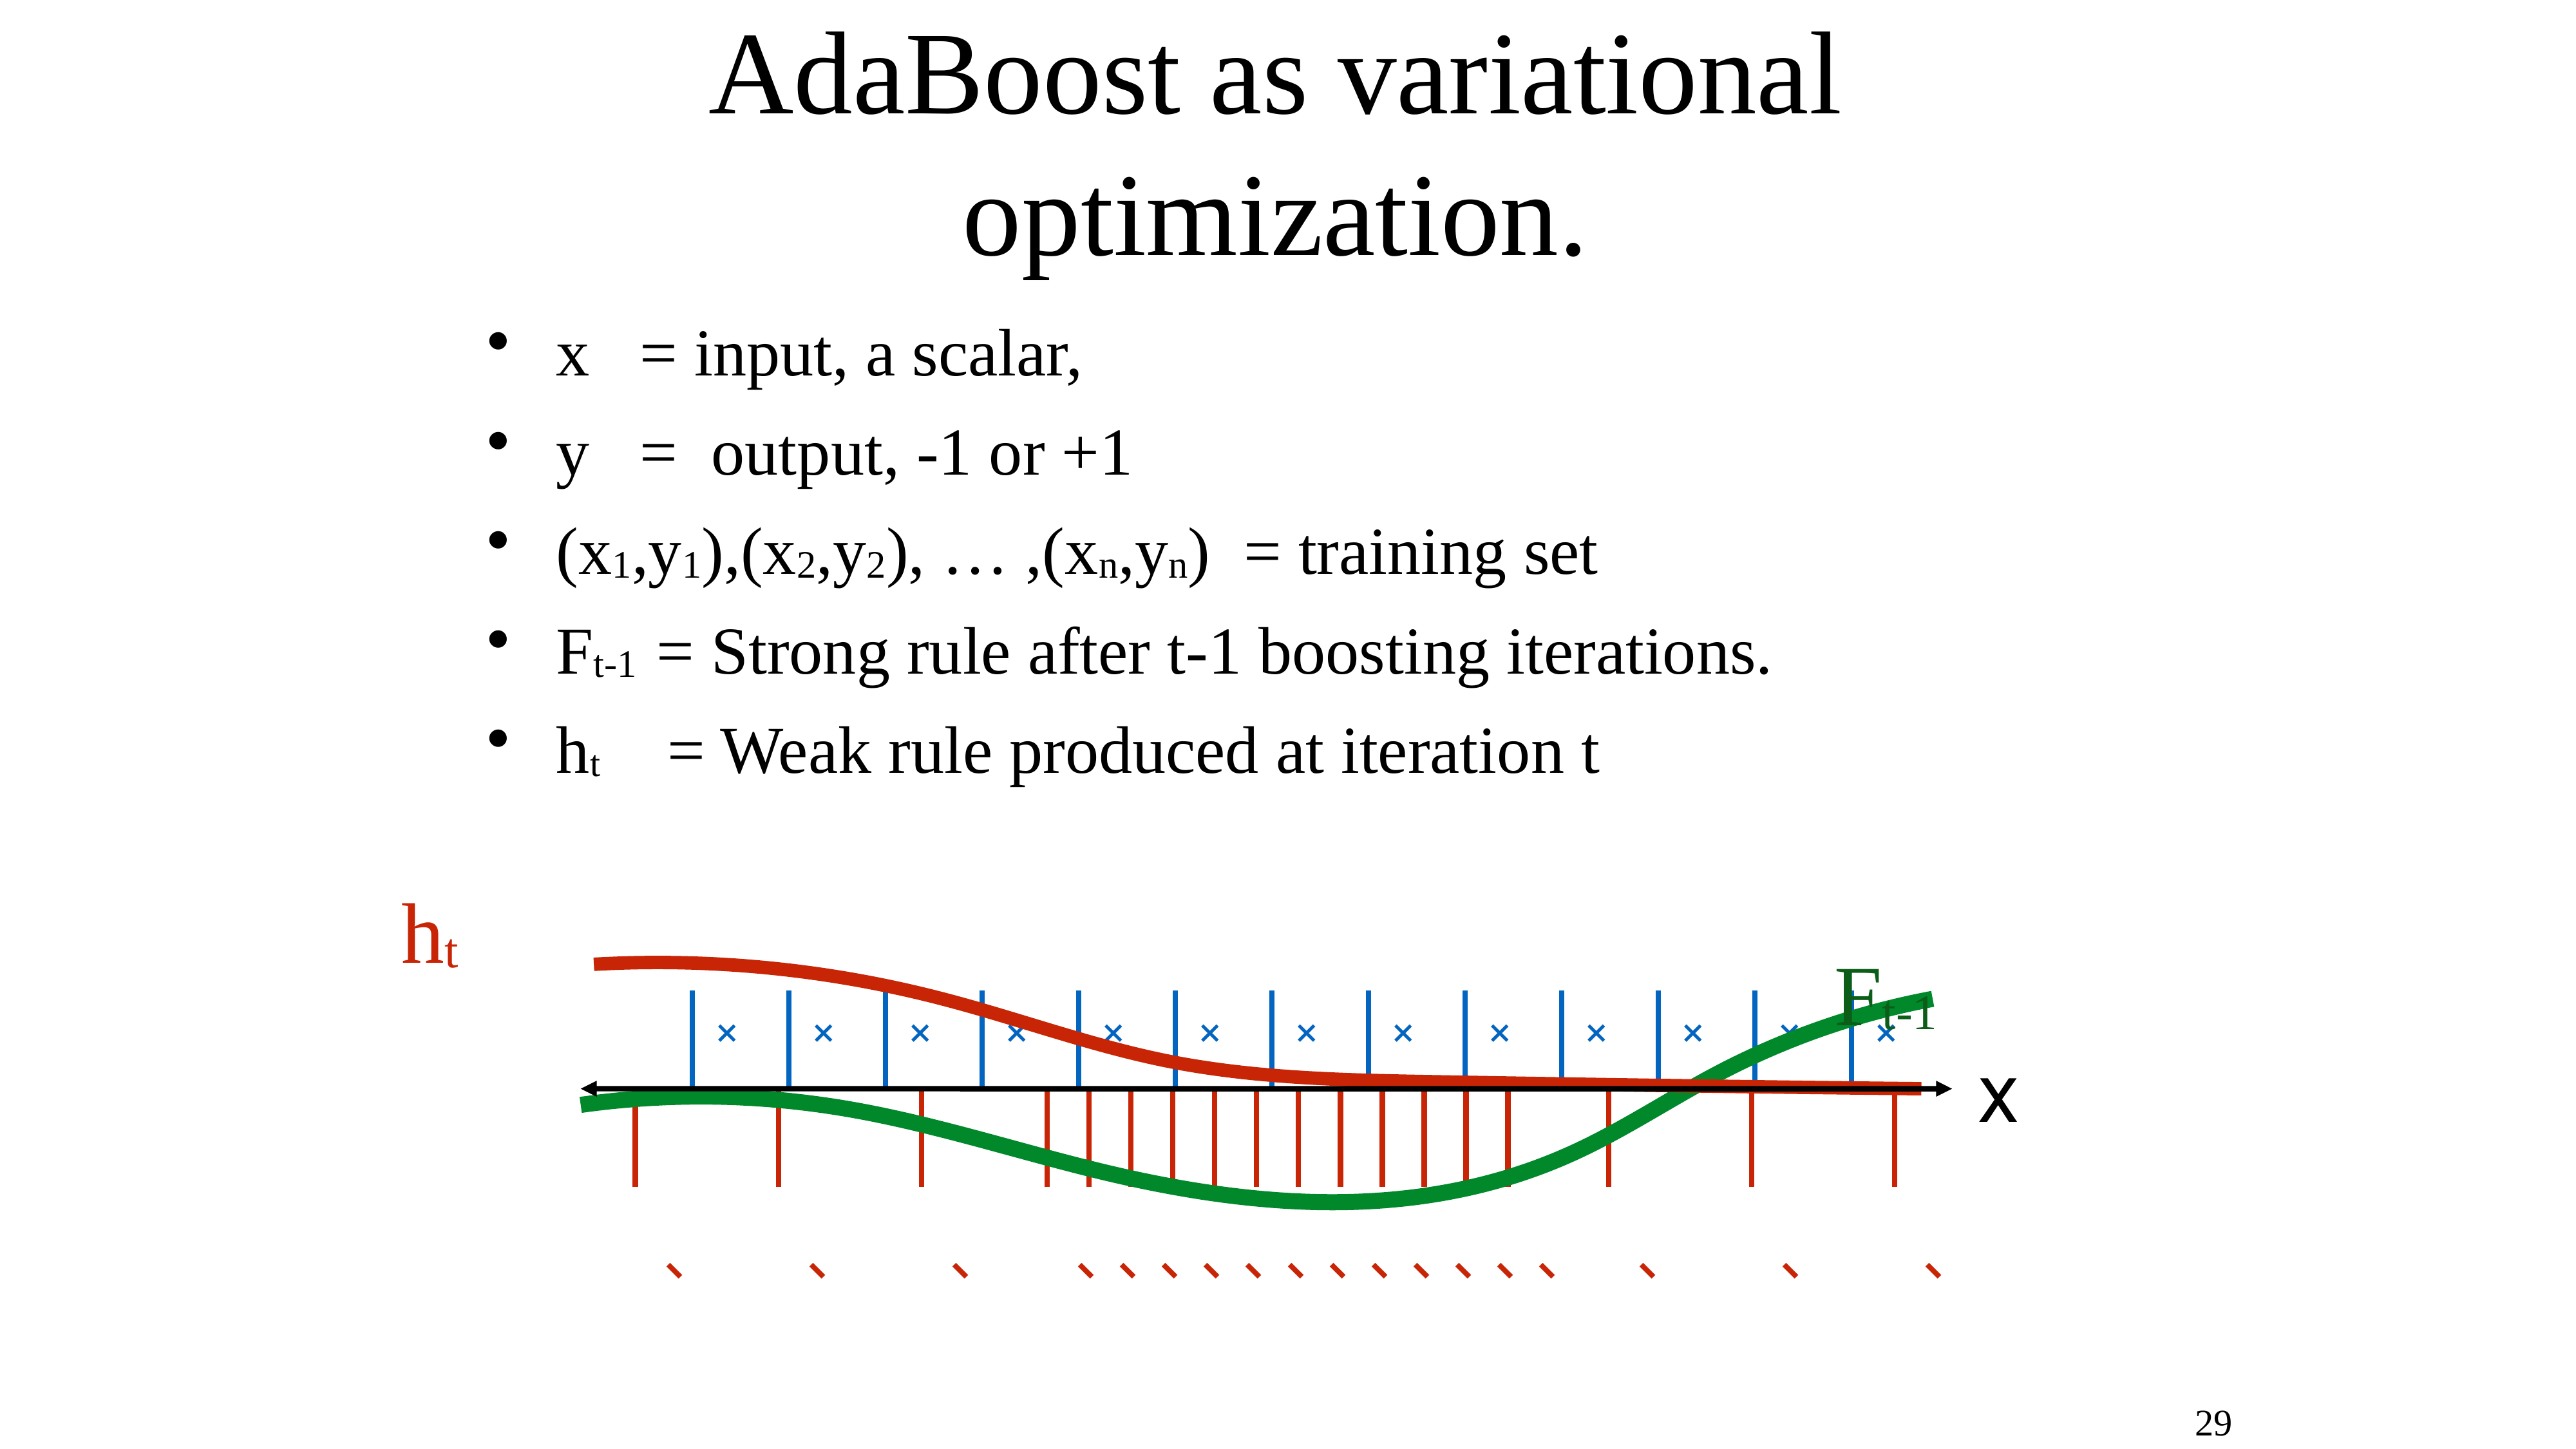

# AdaBoost as variational optimization.
x   = input, a scalar,
y   =  output, -1 or +1
(x1,y1),(x2,y2), … ,(xn,yn)  = training set
Ft-1  = Strong rule after t-1 boosting iterations.
ht    = Weak rule produced at iteration t
ht

Ft-1

+

+

+

+

+

+

+

+

+

+

+

+

+

x

-

-

-

-

-

-

-

-

-

-

-

-

-

-

-

-

-

-
29